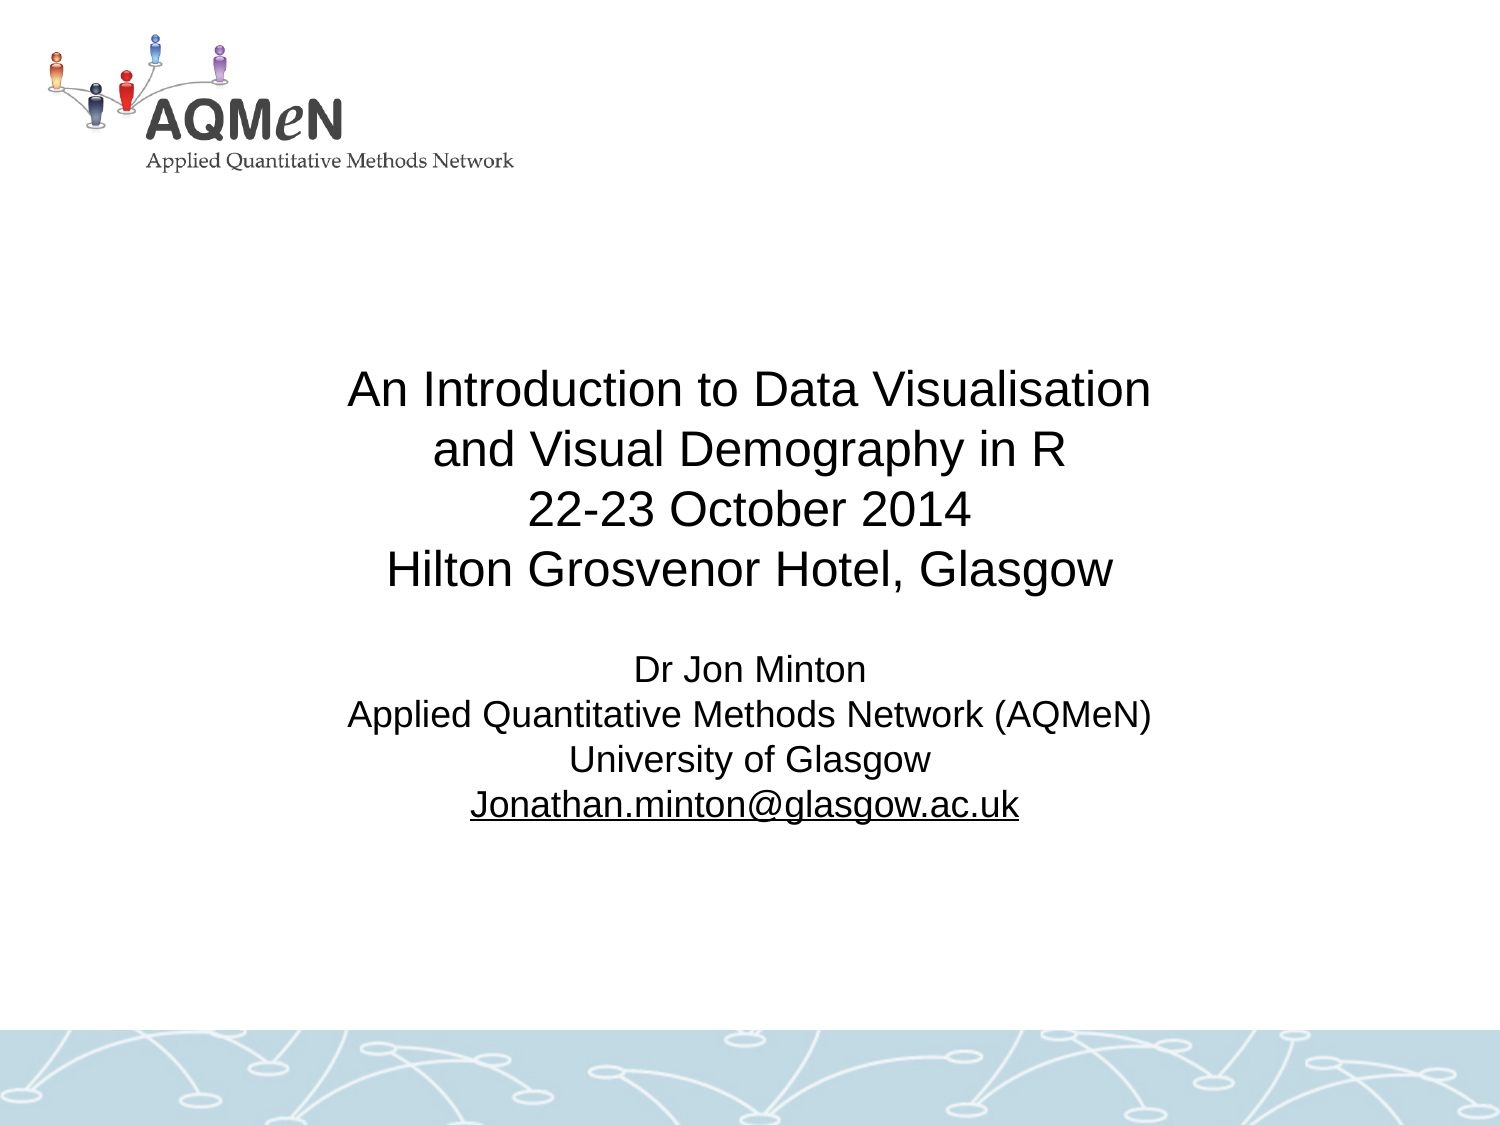

# An Introduction to Data Visualisation and Visual Demography in R 22-23 October 2014 Hilton Grosvenor Hotel, Glasgow
Dr Jon Minton
Applied Quantitative Methods Network (AQMeN)
University of Glasgow
Jonathan.minton@glasgow.ac.uk